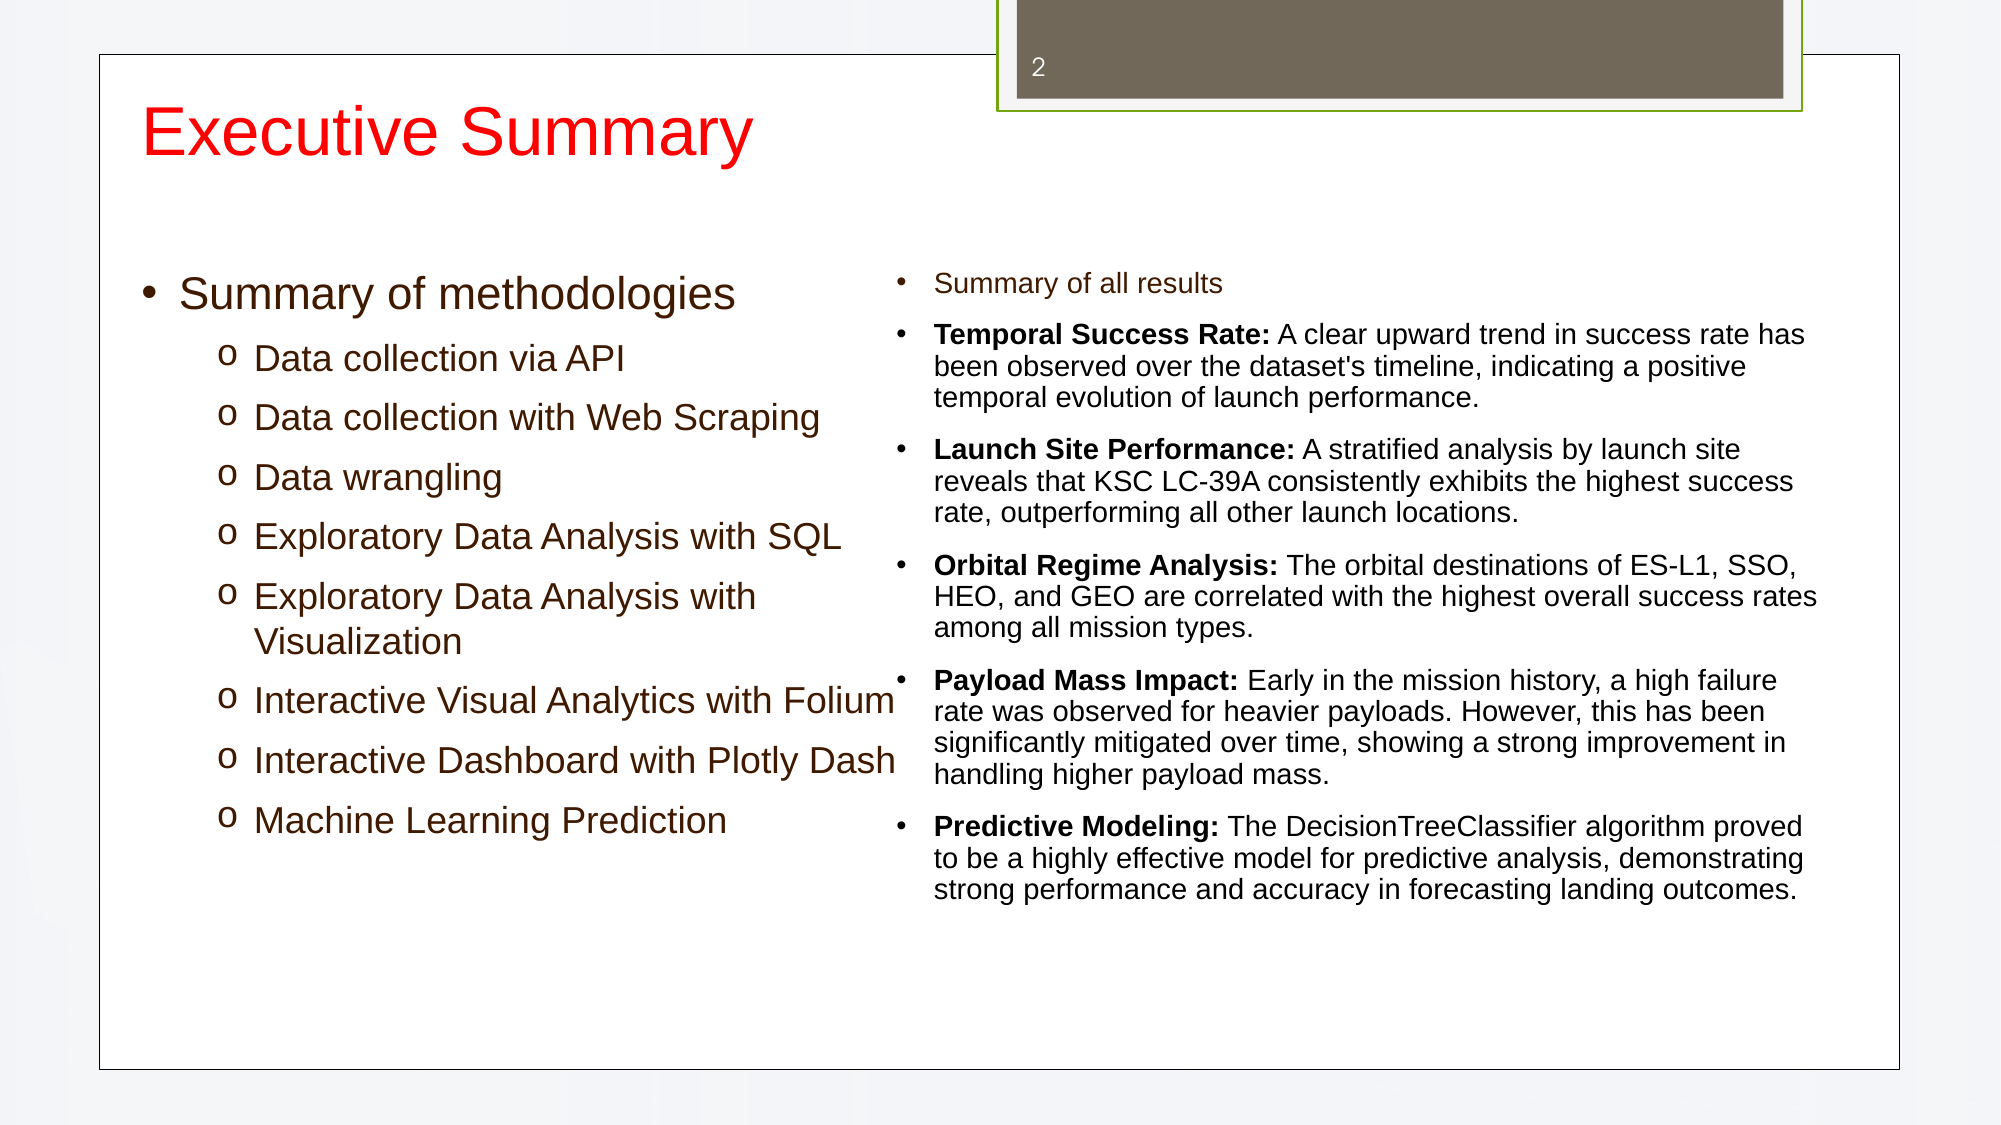

2
Executive Summary
Summary of all results
Temporal Success Rate: A clear upward trend in success rate has been observed over the dataset's timeline, indicating a positive temporal evolution of launch performance.
Launch Site Performance: A stratified analysis by launch site reveals that KSC LC-39A consistently exhibits the highest success rate, outperforming all other launch locations.
Orbital Regime Analysis: The orbital destinations of ES-L1, SSO, HEO, and GEO are correlated with the highest overall success rates among all mission types.
Payload Mass Impact: Early in the mission history, a high failure rate was observed for heavier payloads. However, this has been significantly mitigated over time, showing a strong improvement in handling higher payload mass.
Predictive Modeling: The DecisionTreeClassifier algorithm proved to be a highly effective model for predictive analysis, demonstrating strong performance and accuracy in forecasting landing outcomes.
Summary of methodologies
Data collection via API
Data collection with Web Scraping
Data wrangling
Exploratory Data Analysis with SQL
Exploratory Data Analysis with Visualization
Interactive Visual Analytics with Folium
Interactive Dashboard with Plotly Dash
Machine Learning Prediction